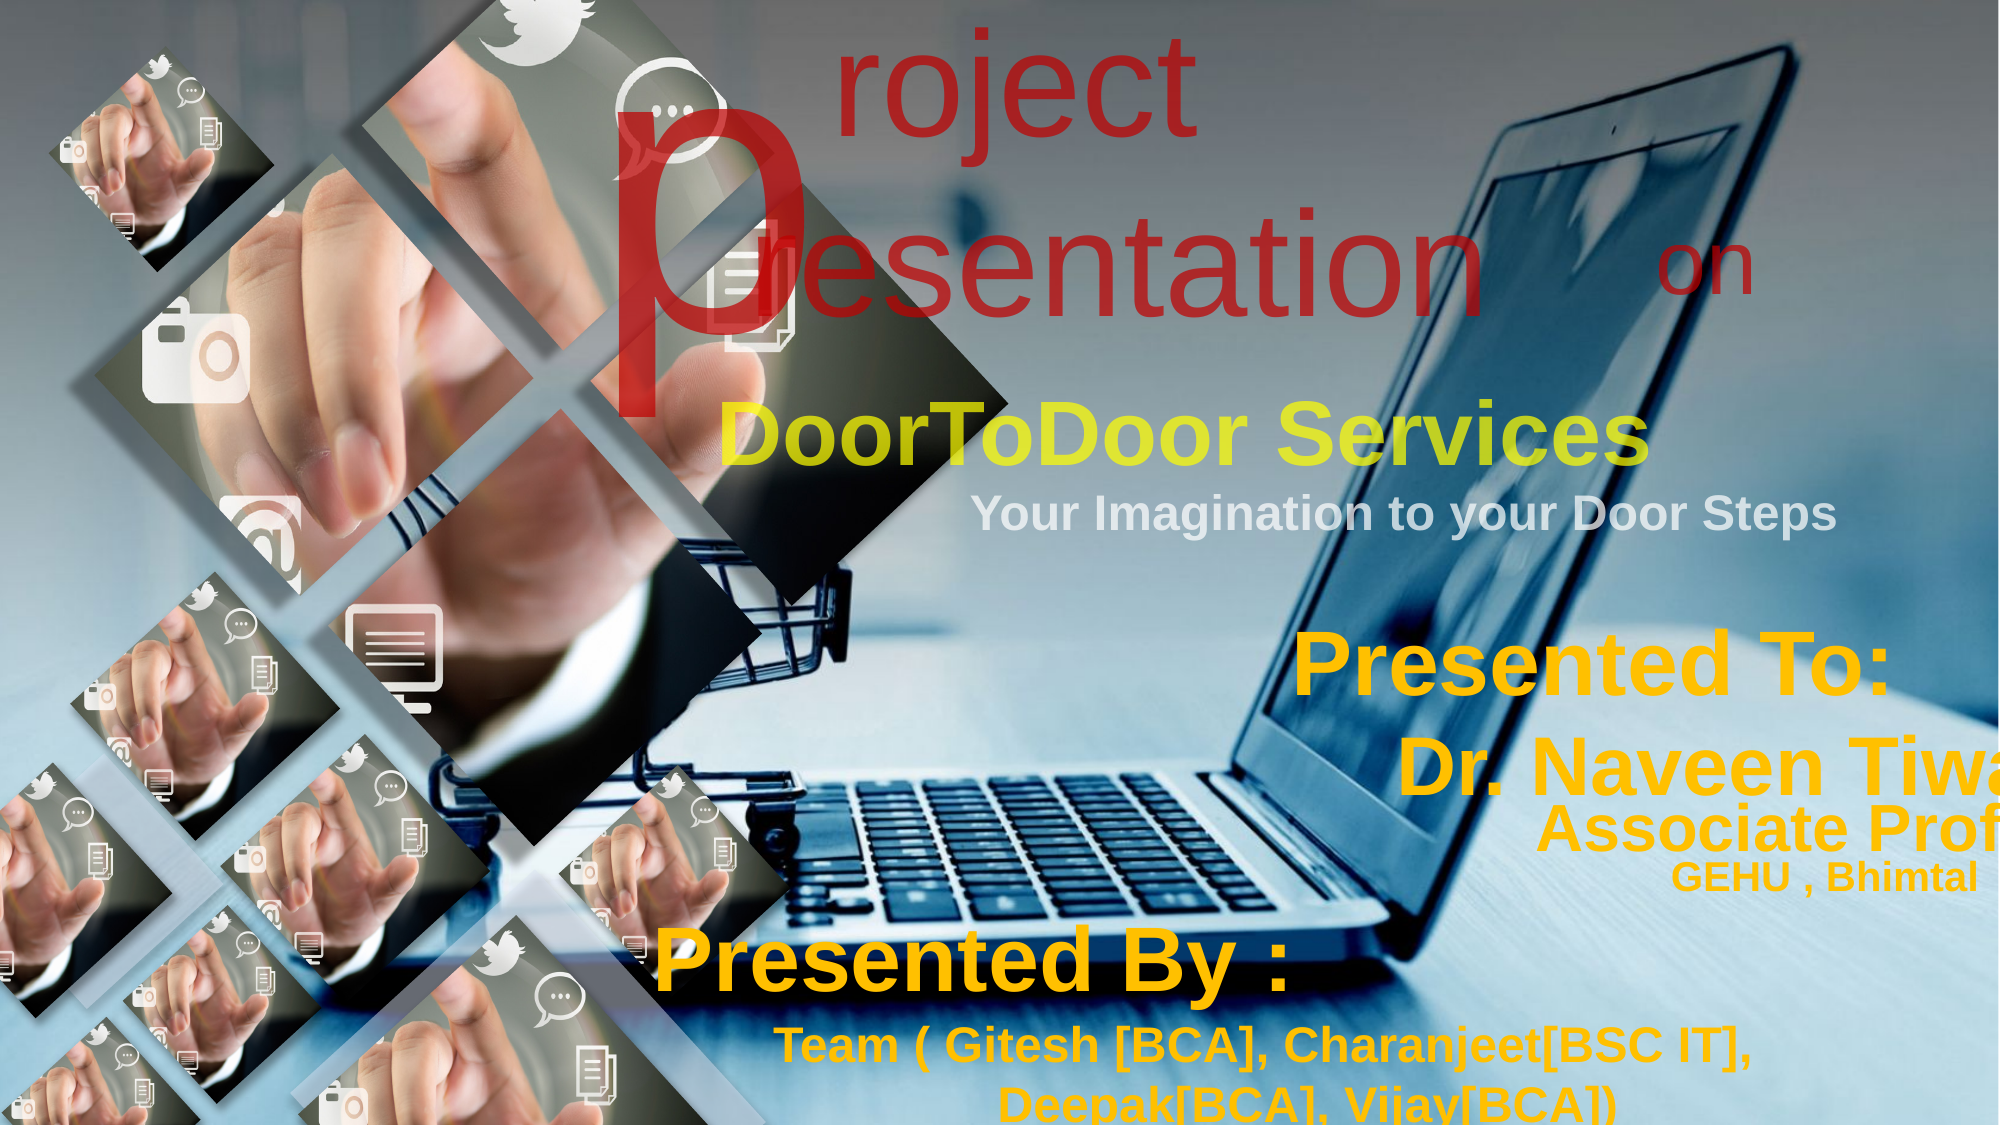

p
   roject
 resentation

   on
  DoorToDoor Services
Your Imagination to your Door Steps
Presented To:
Dr. Naveen Tiwari
Associate Professor

GEHU , Bhimtal
Presented By :

Team ( Gitesh [BCA], Charanjeet[BSC IT],
                Deepak[BCA], Vijay[BCA])